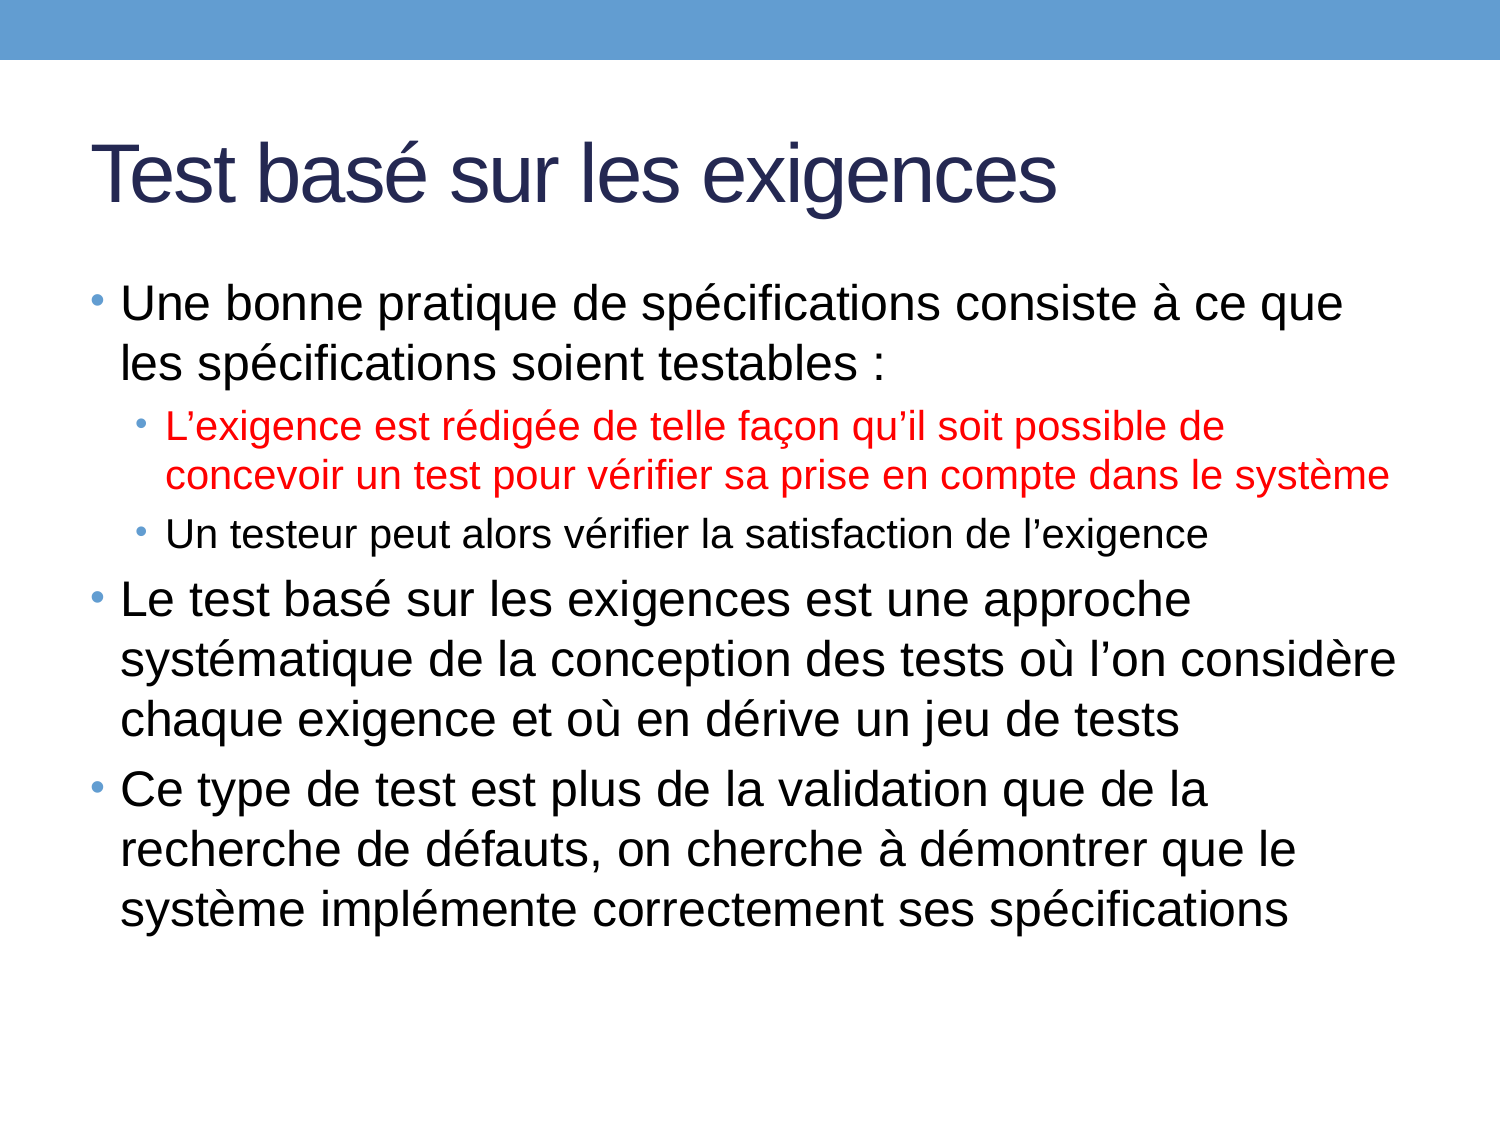

# Test basé sur les exigences
Une bonne pratique de spécifications consiste à ce que les spécifications soient testables :
L’exigence est rédigée de telle façon qu’il soit possible de concevoir un test pour vérifier sa prise en compte dans le système
Un testeur peut alors vérifier la satisfaction de l’exigence
Le test basé sur les exigences est une approche systématique de la conception des tests où l’on considère chaque exigence et où en dérive un jeu de tests
Ce type de test est plus de la validation que de la recherche de défauts, on cherche à démontrer que le système implémente correctement ses spécifications